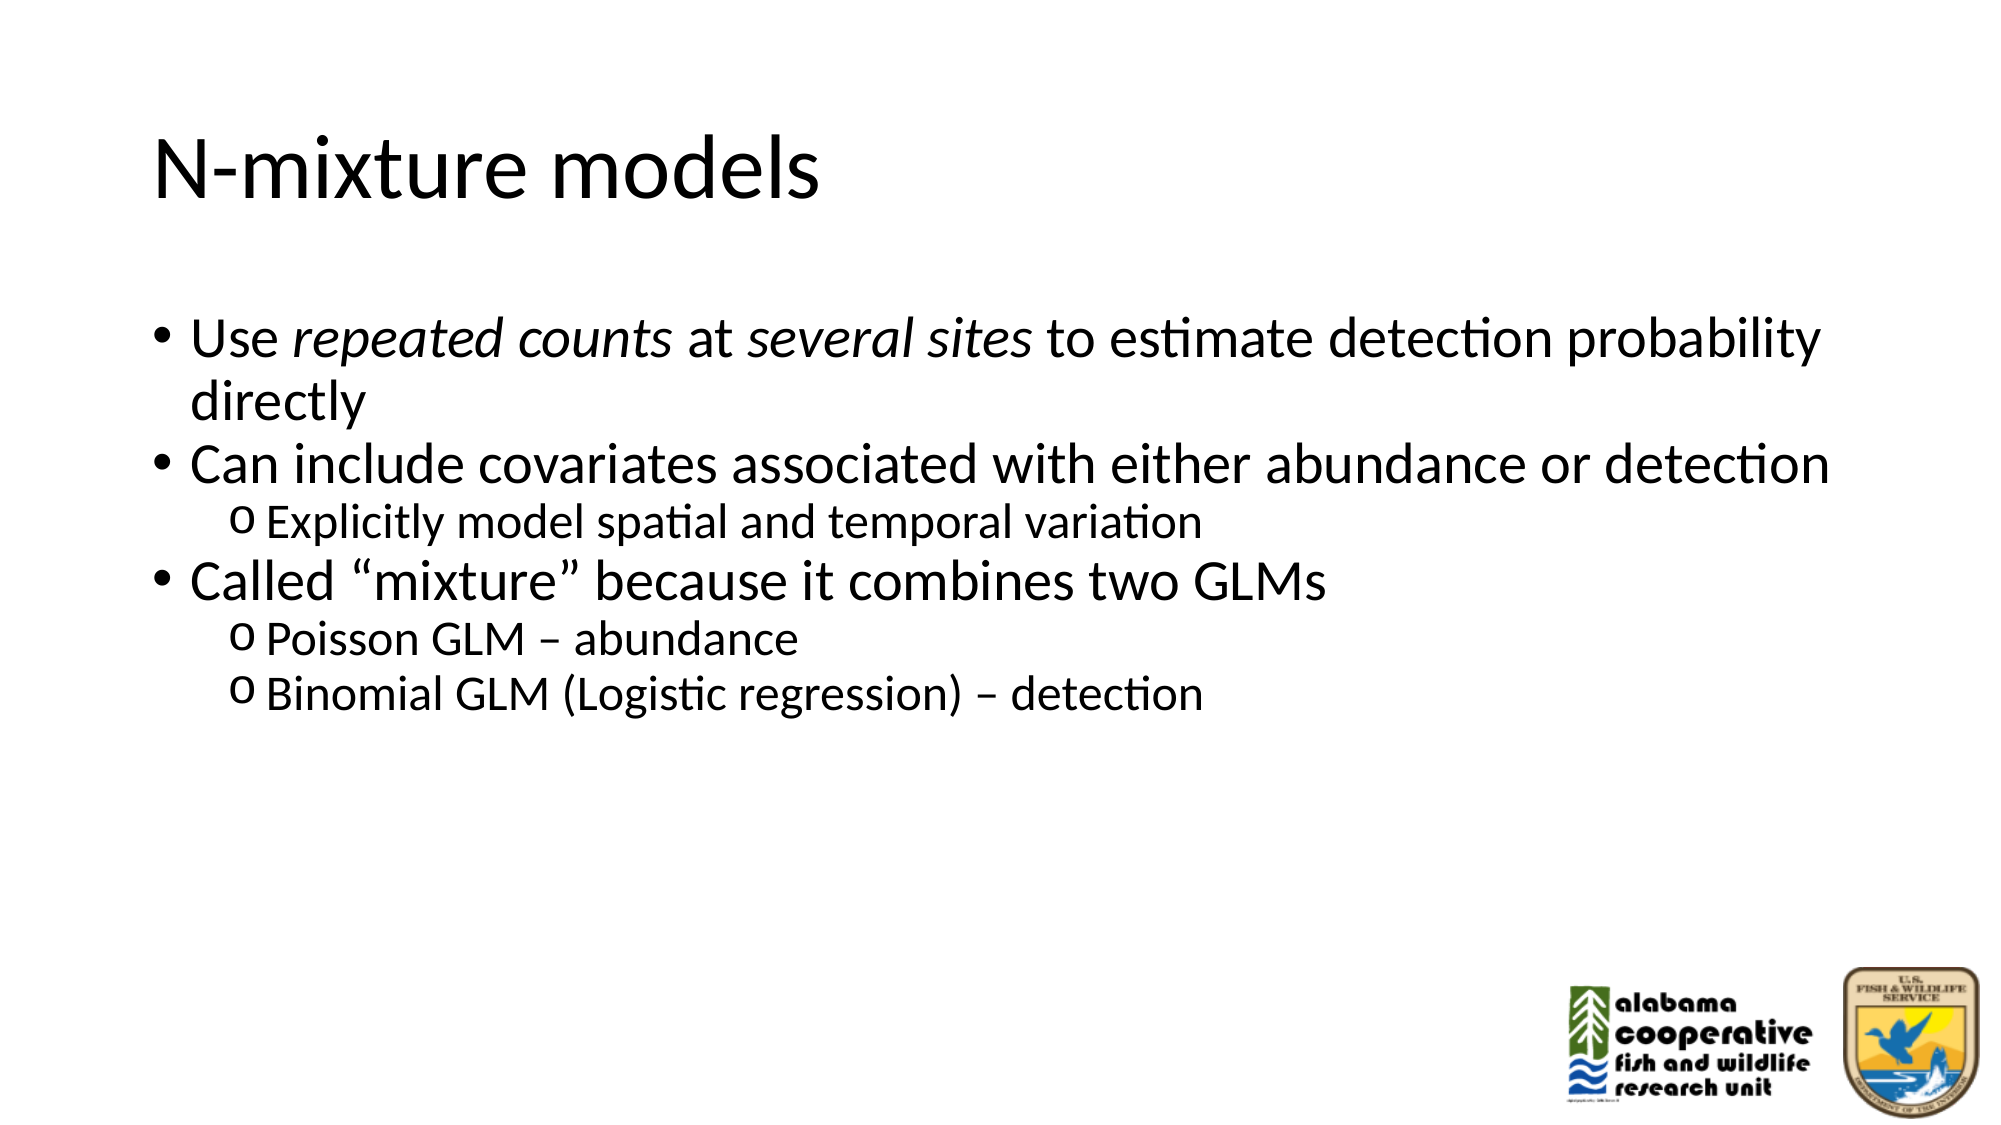

# N-mixture models
Use repeated counts at several sites to estimate detection probability directly
Can include covariates associated with either abundance or detection
Explicitly model spatial and temporal variation
Called “mixture” because it combines two GLMs
Poisson GLM – abundance
Binomial GLM (Logistic regression) – detection